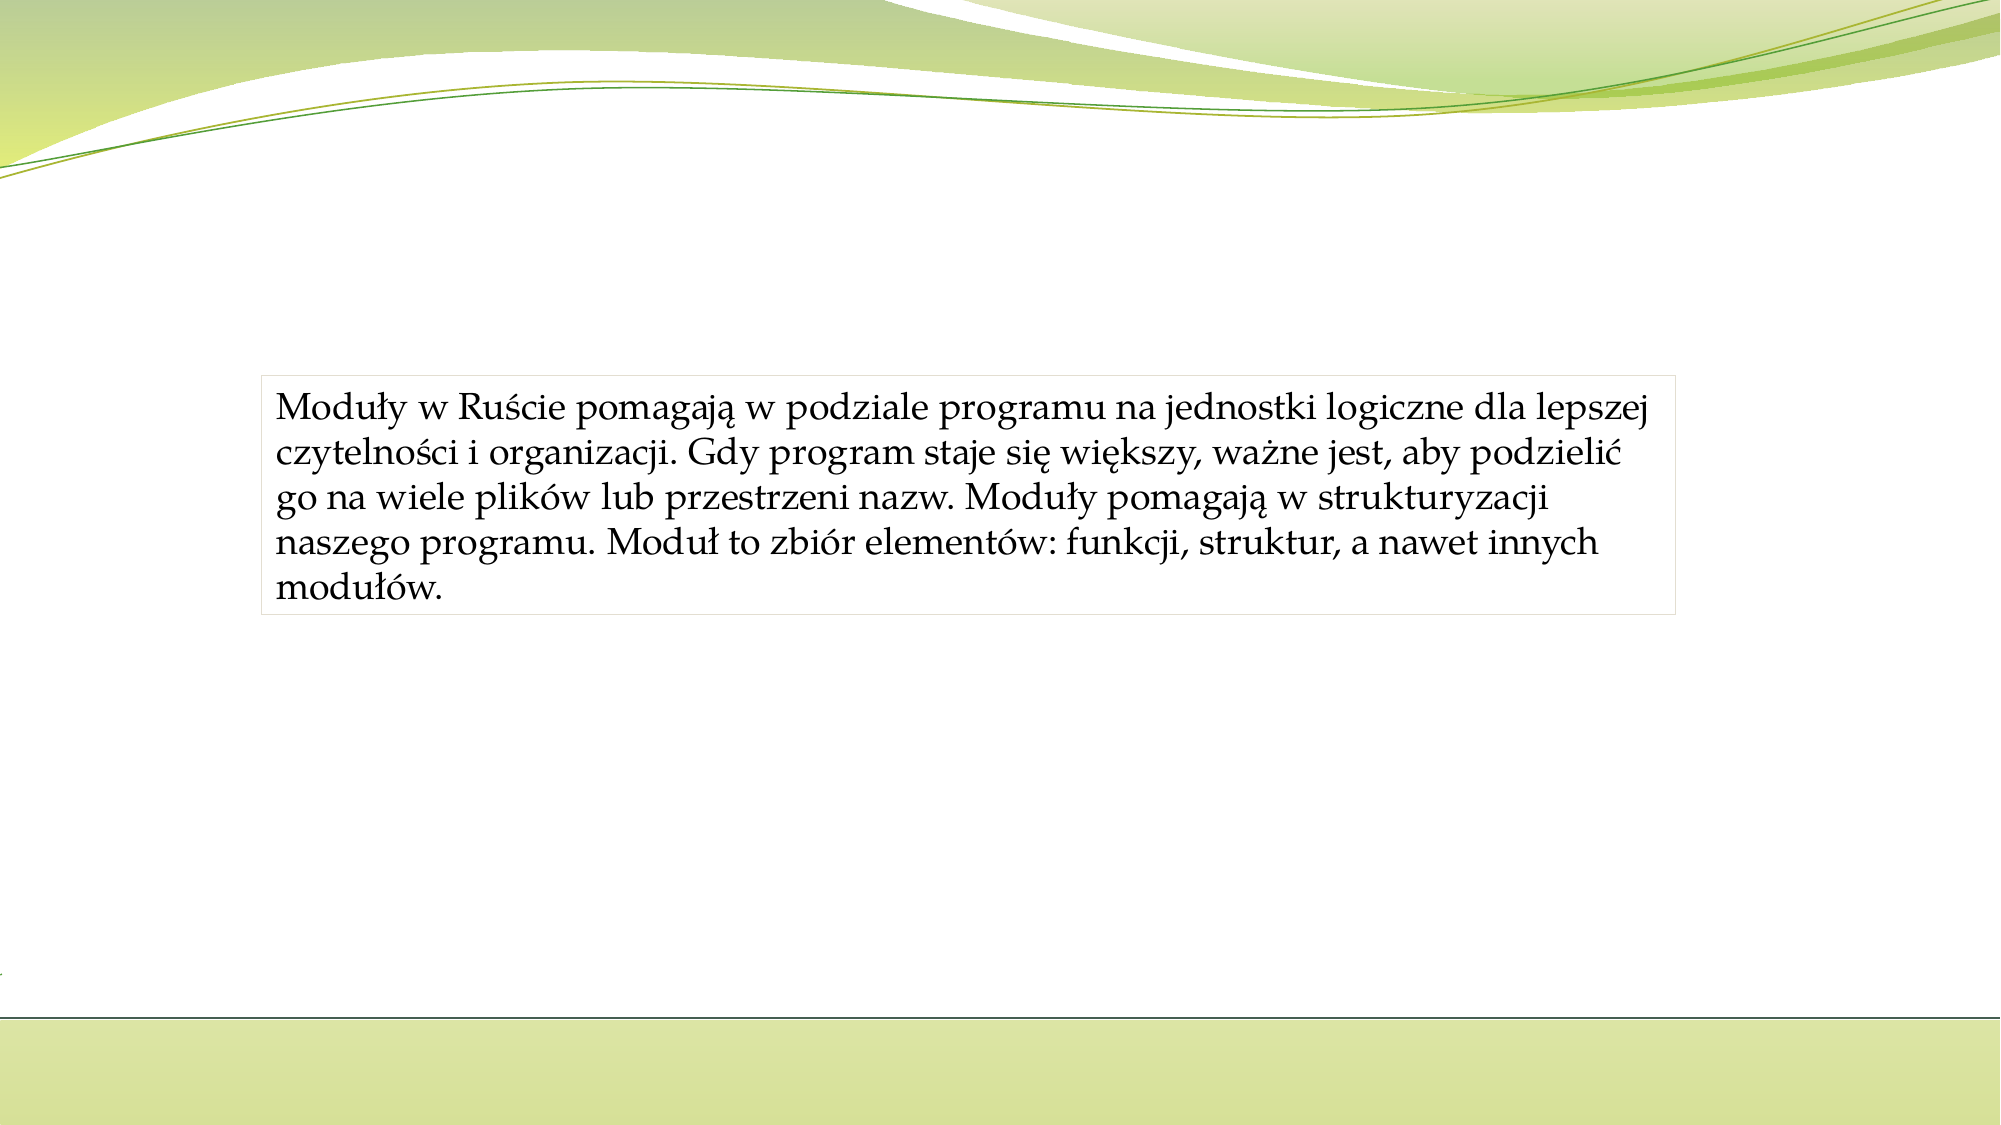

Moduły w Ruście pomagają w podziale programu na jednostki logiczne dla lepszej czytelności i organizacji. Gdy program staje się większy, ważne jest, aby podzielić go na wiele plików lub przestrzeni nazw. Moduły pomagają w strukturyzacji naszego programu. Moduł to zbiór elementów: funkcji, struktur, a nawet innych modułów.